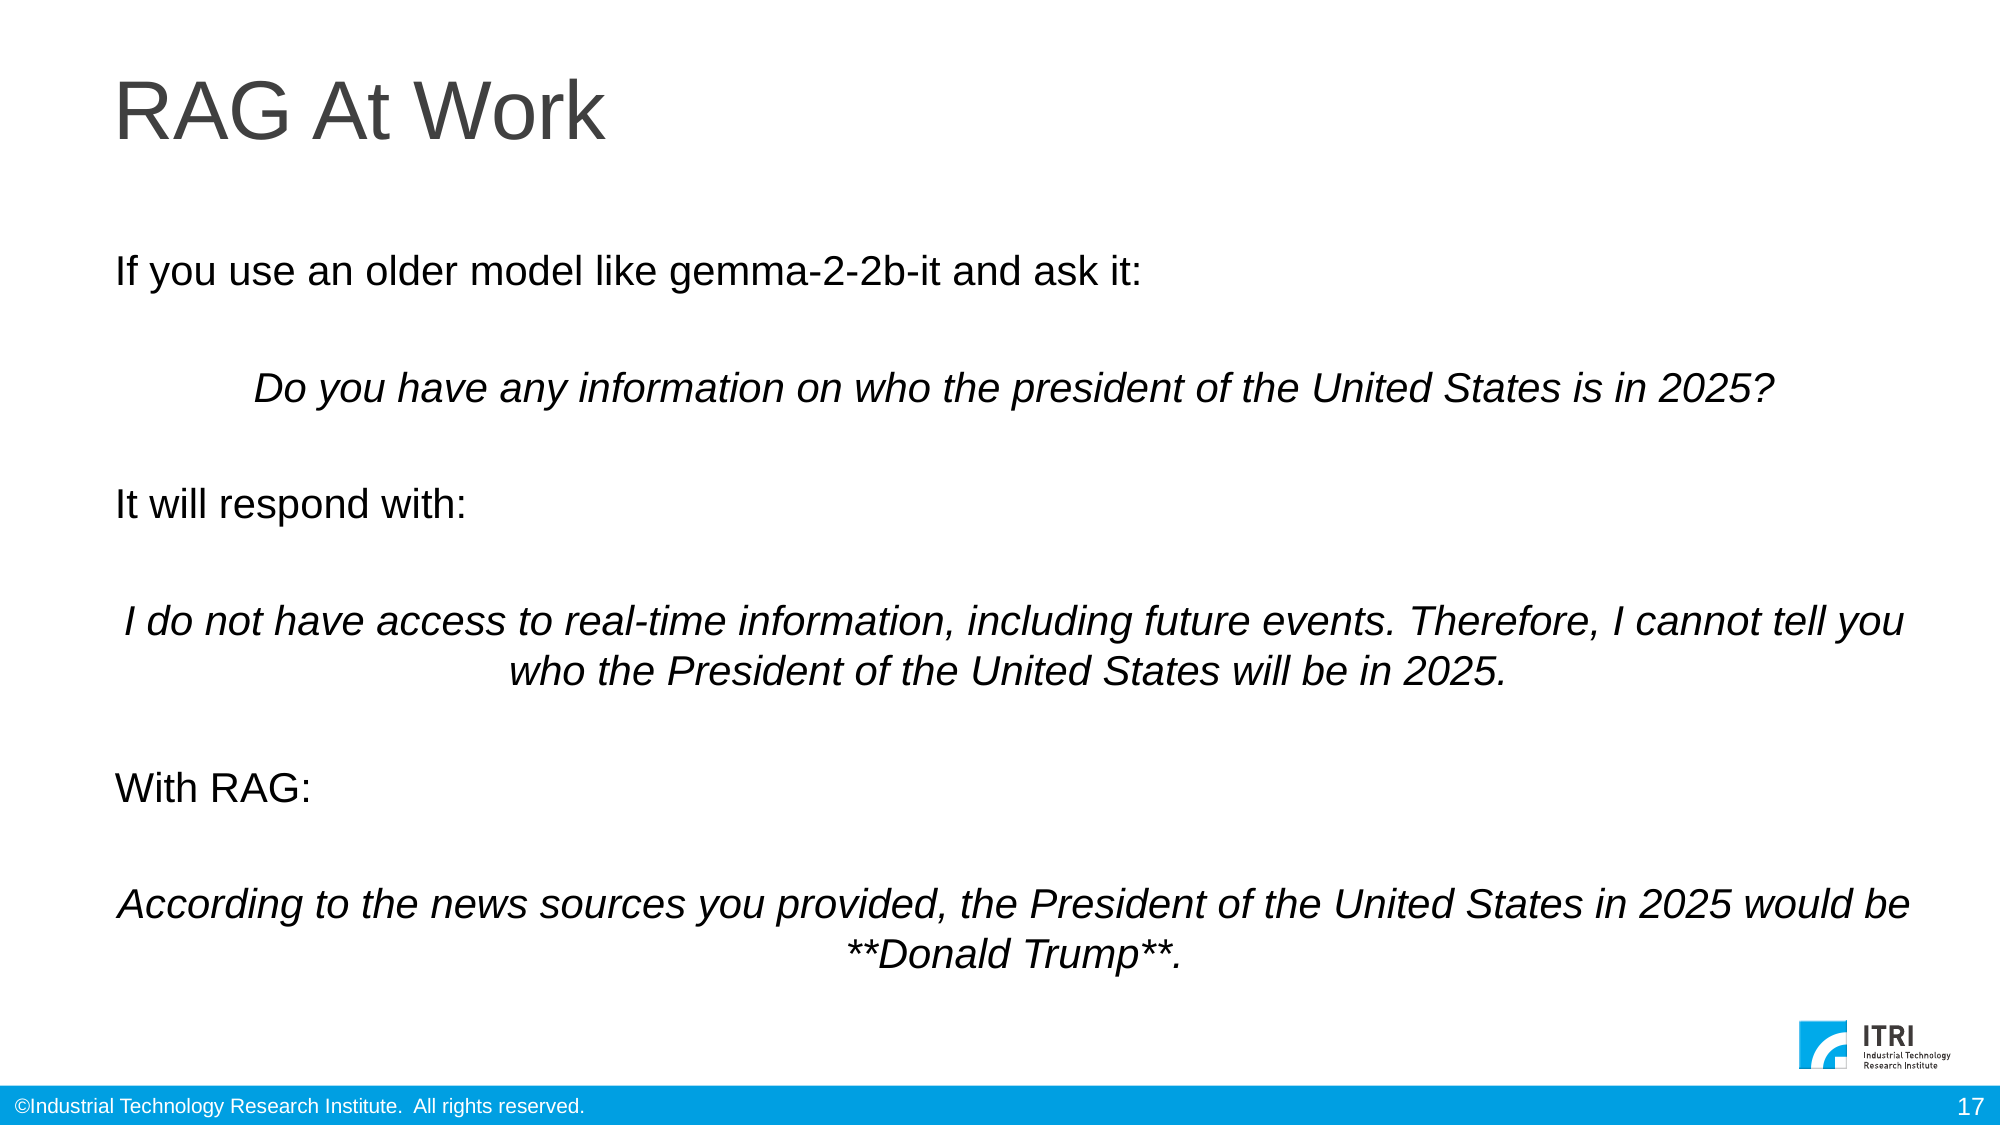

# RAG At Work
If you use an older model like gemma-2-2b-it and ask it:

Do you have any information on who the president of the United States is in 2025?

It will respond with:

I do not have access to real-time information, including future events. Therefore, I cannot tell you who the President of the United States will be in 2025.

With RAG:

According to the news sources you provided, the President of the United States in 2025 would be **Donald Trump**.
17